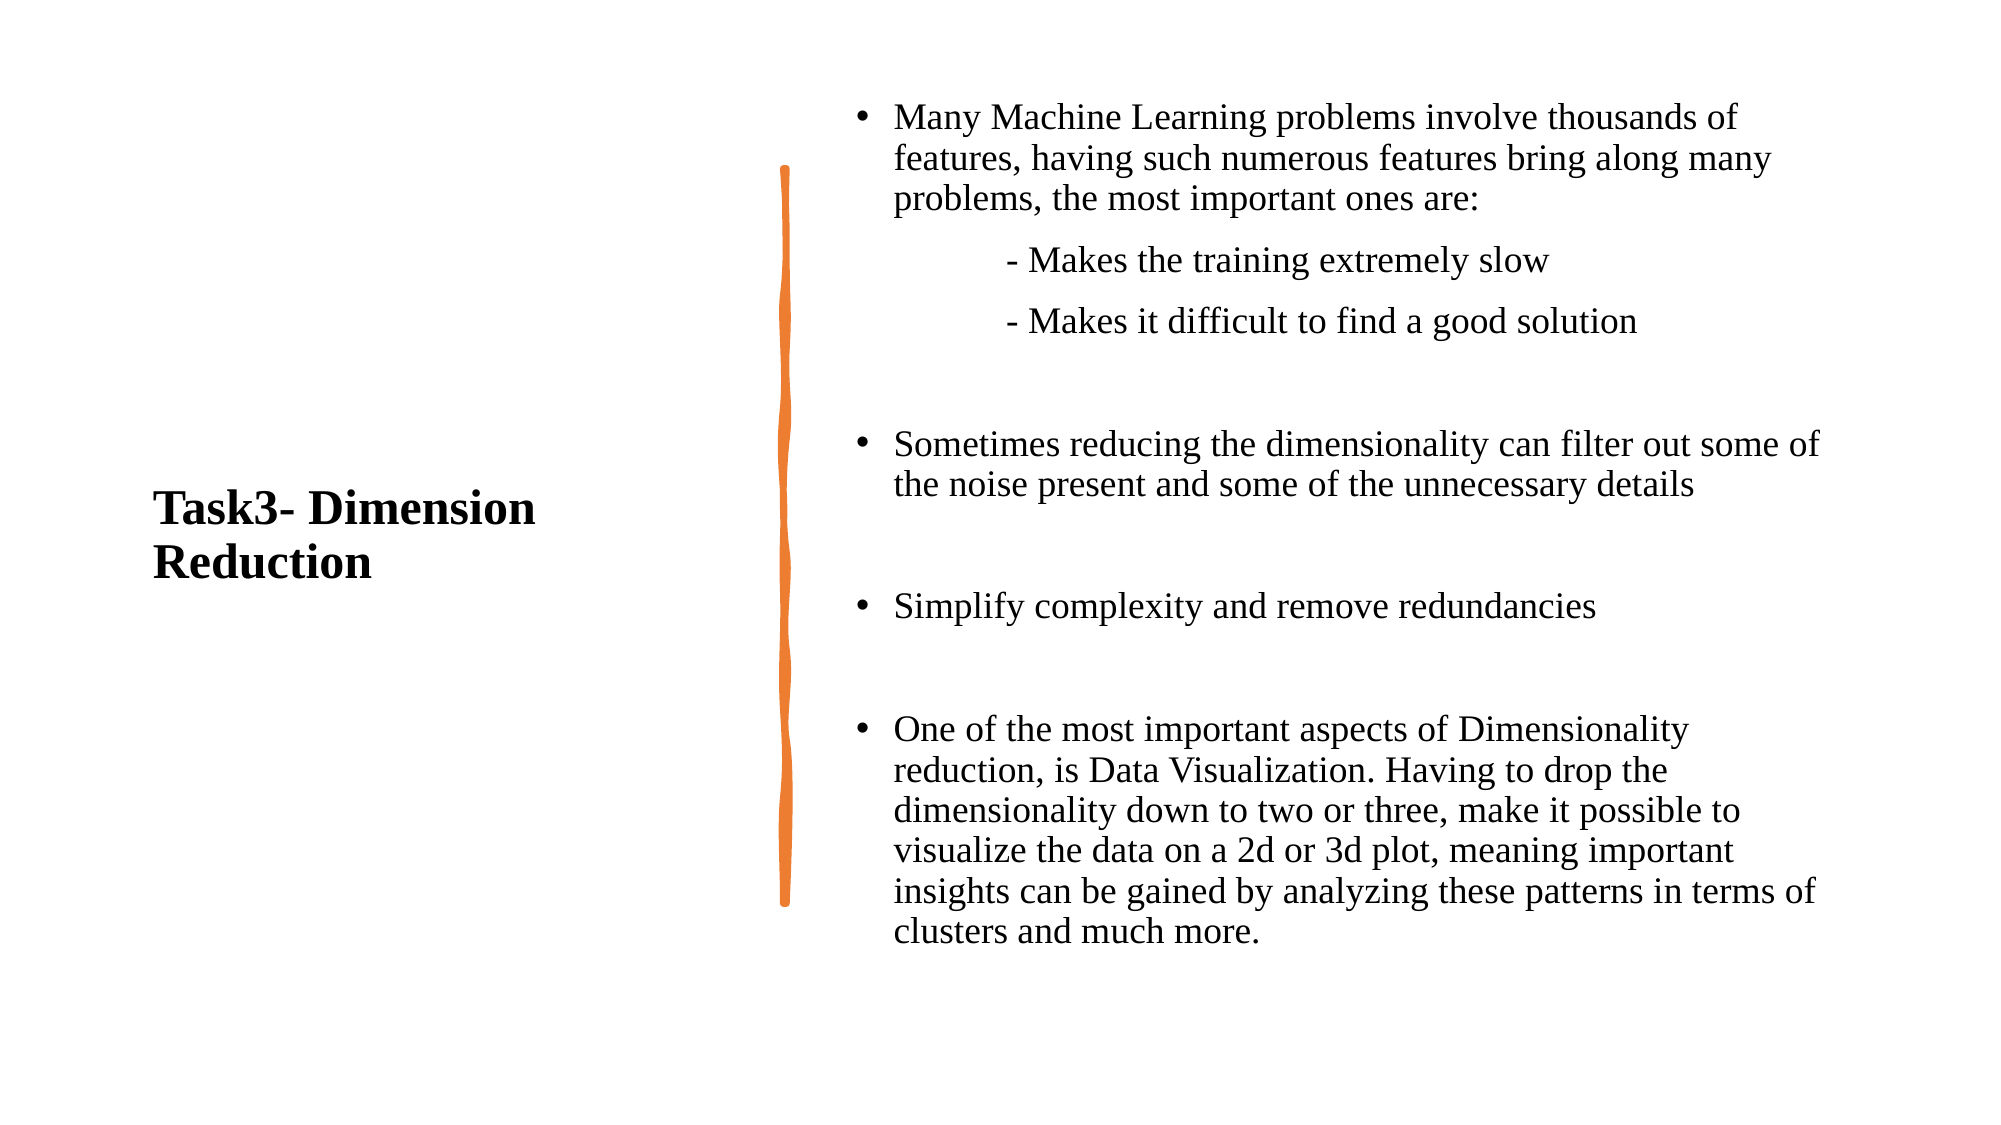

# Task3- Dimension Reduction
Many Machine Learning problems involve thousands of features, having such numerous features bring along many problems, the most important ones are:
	- Makes the training extremely slow
	- Makes it difficult to find a good solution

Sometimes reducing the dimensionality can filter out some of the noise present and some of the unnecessary details

Simplify complexity and remove redundancies

One of the most important aspects of Dimensionality reduction, is Data Visualization. Having to drop the dimensionality down to two or three, make it possible to visualize the data on a 2d or 3d plot, meaning important insights can be gained by analyzing these patterns in terms of clusters and much more.